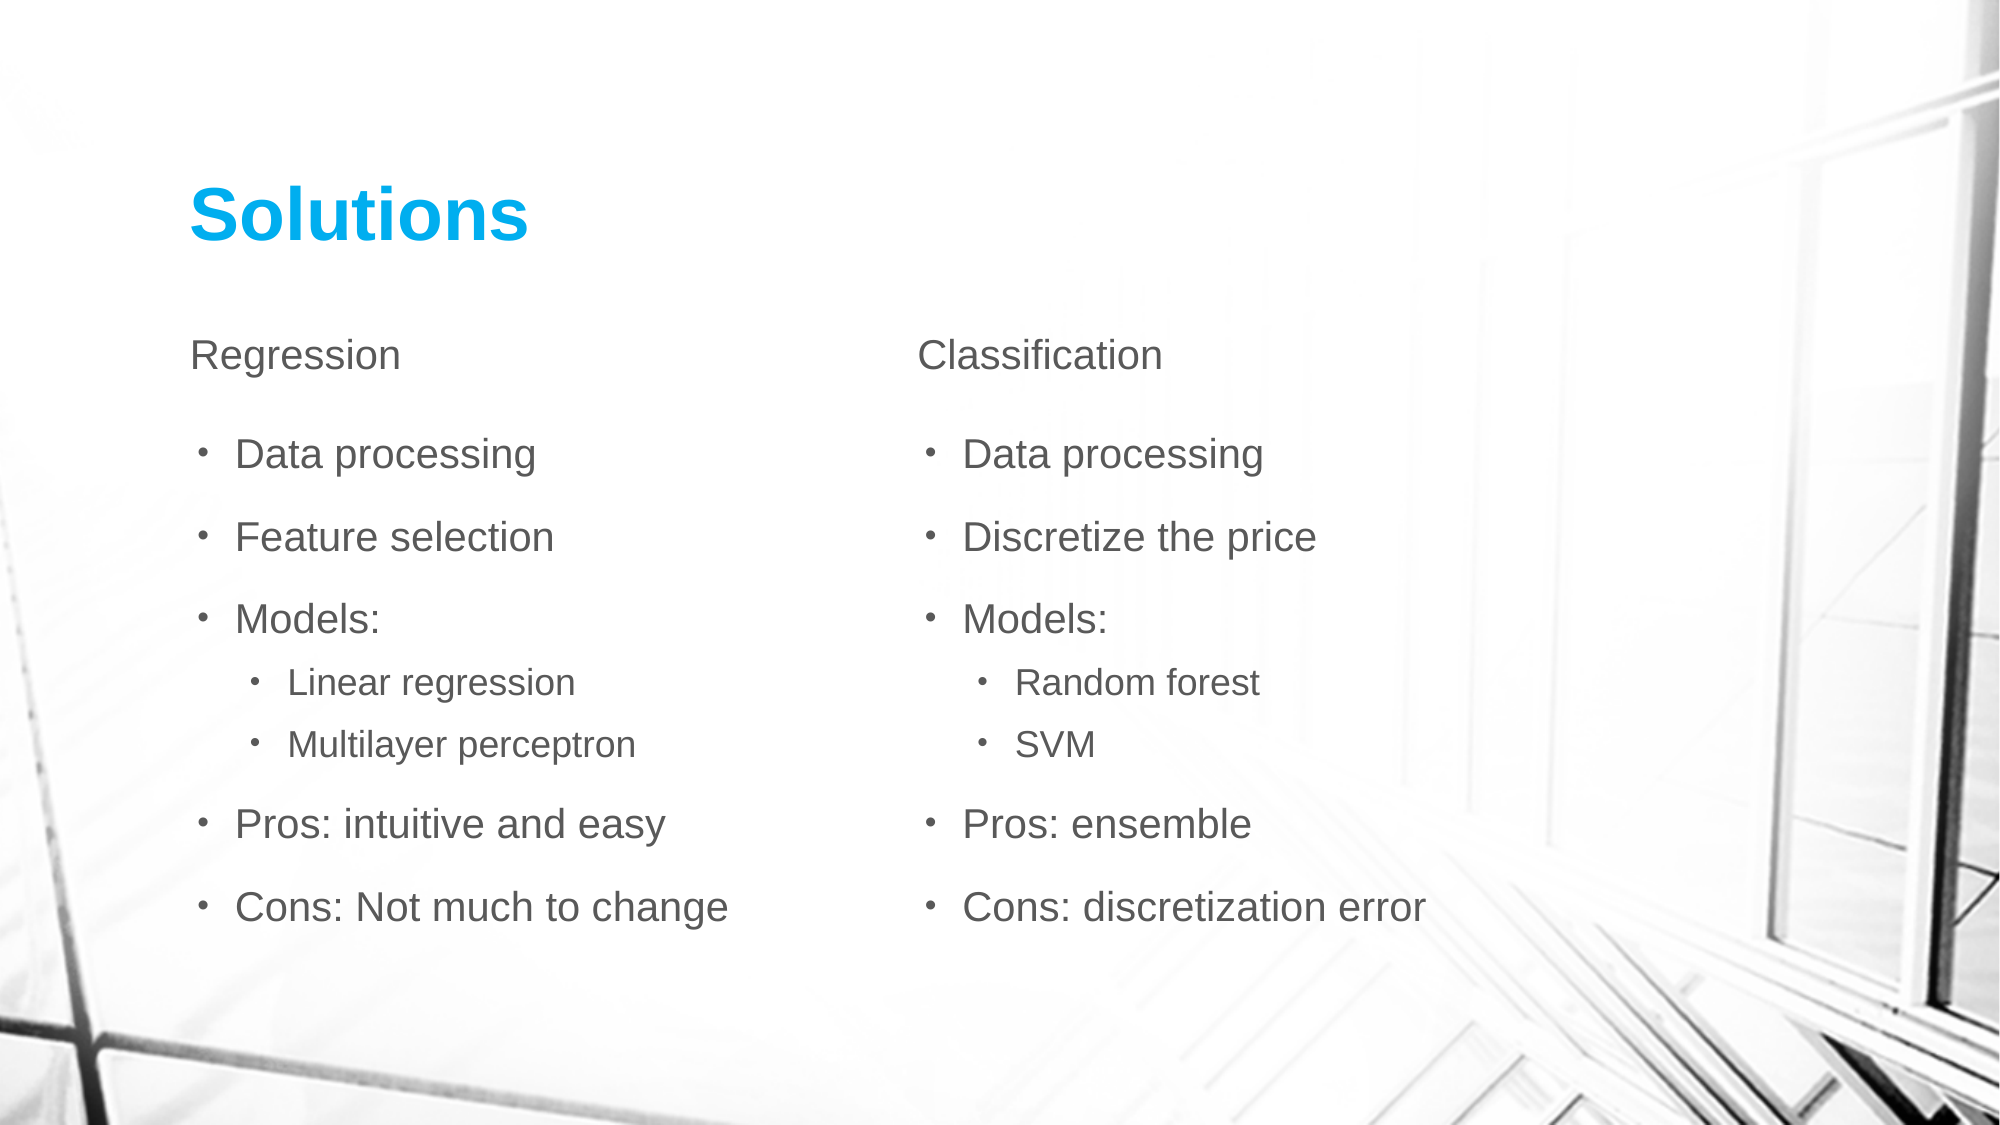

# Solutions
Regression
Classification
Data processing
Feature selection
Models:
Linear regression
Multilayer perceptron
Pros: intuitive and easy
Cons: Not much to change

Data processing
Discretize the price
Models:
Random forest
SVM
Pros: ensemble
Cons: discretization error